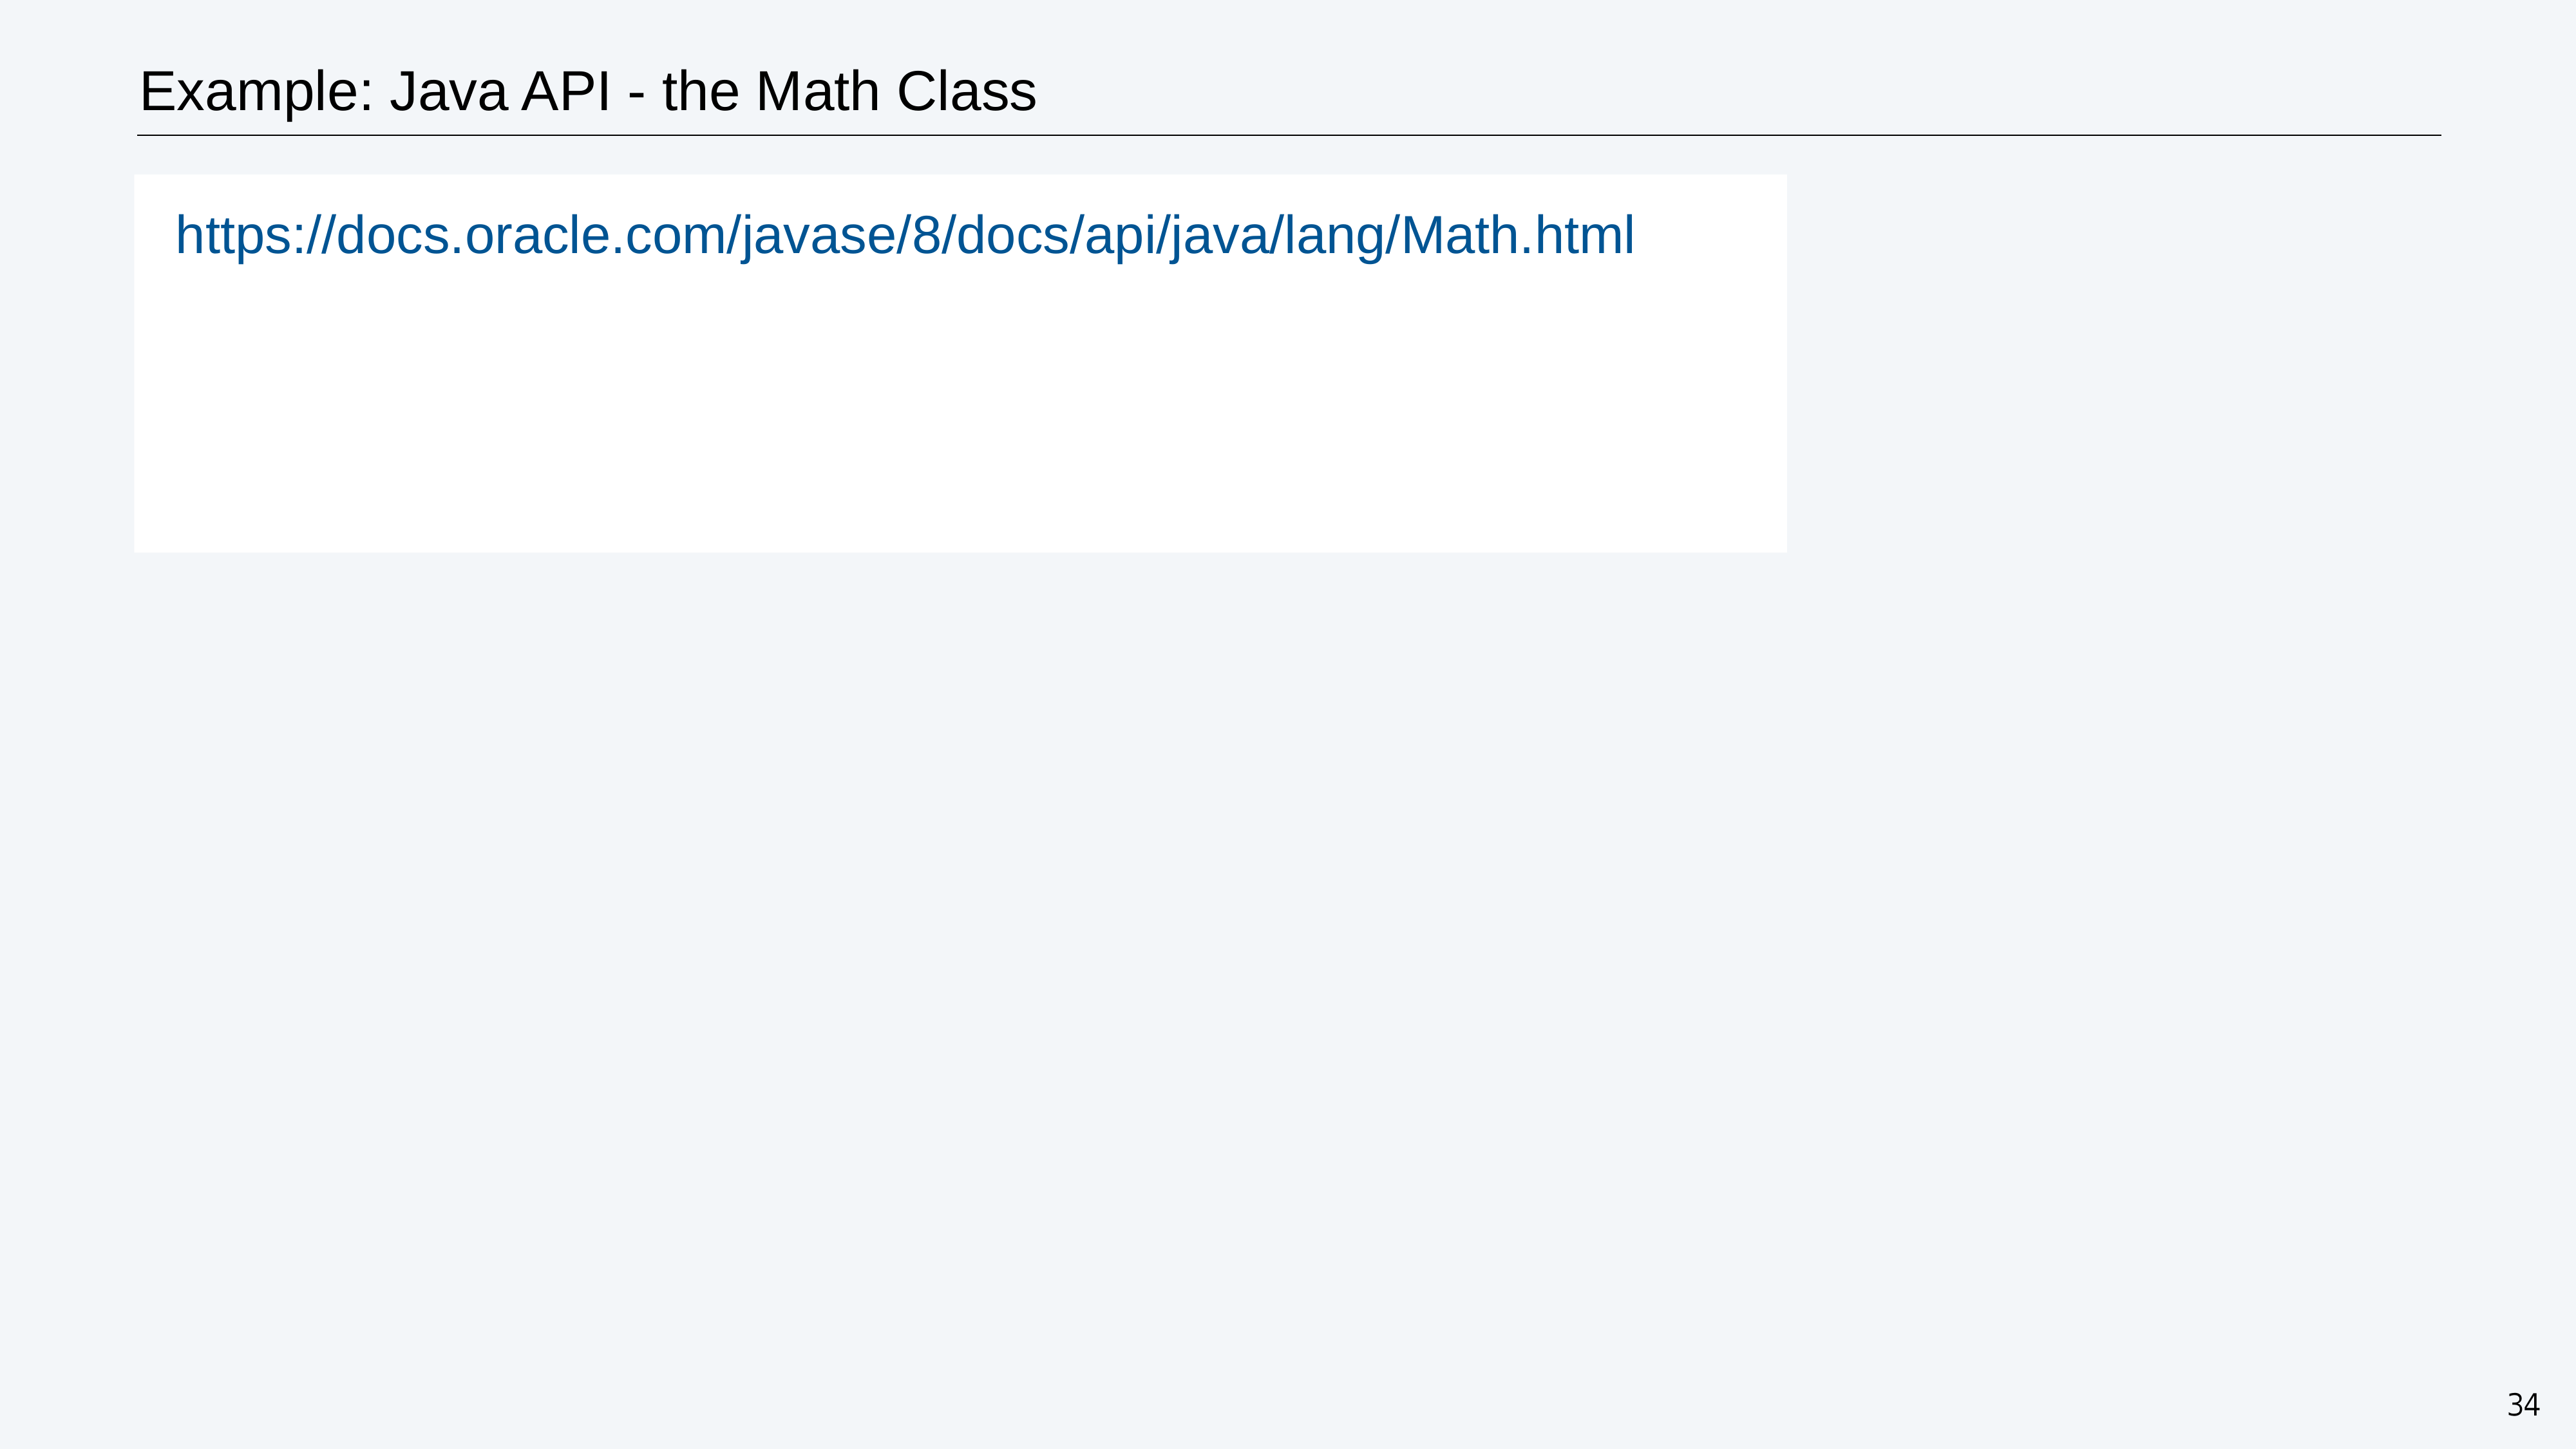

# Example: Java API - the Math Class
https://docs.oracle.com/javase/8/docs/api/java/lang/Math.html
34